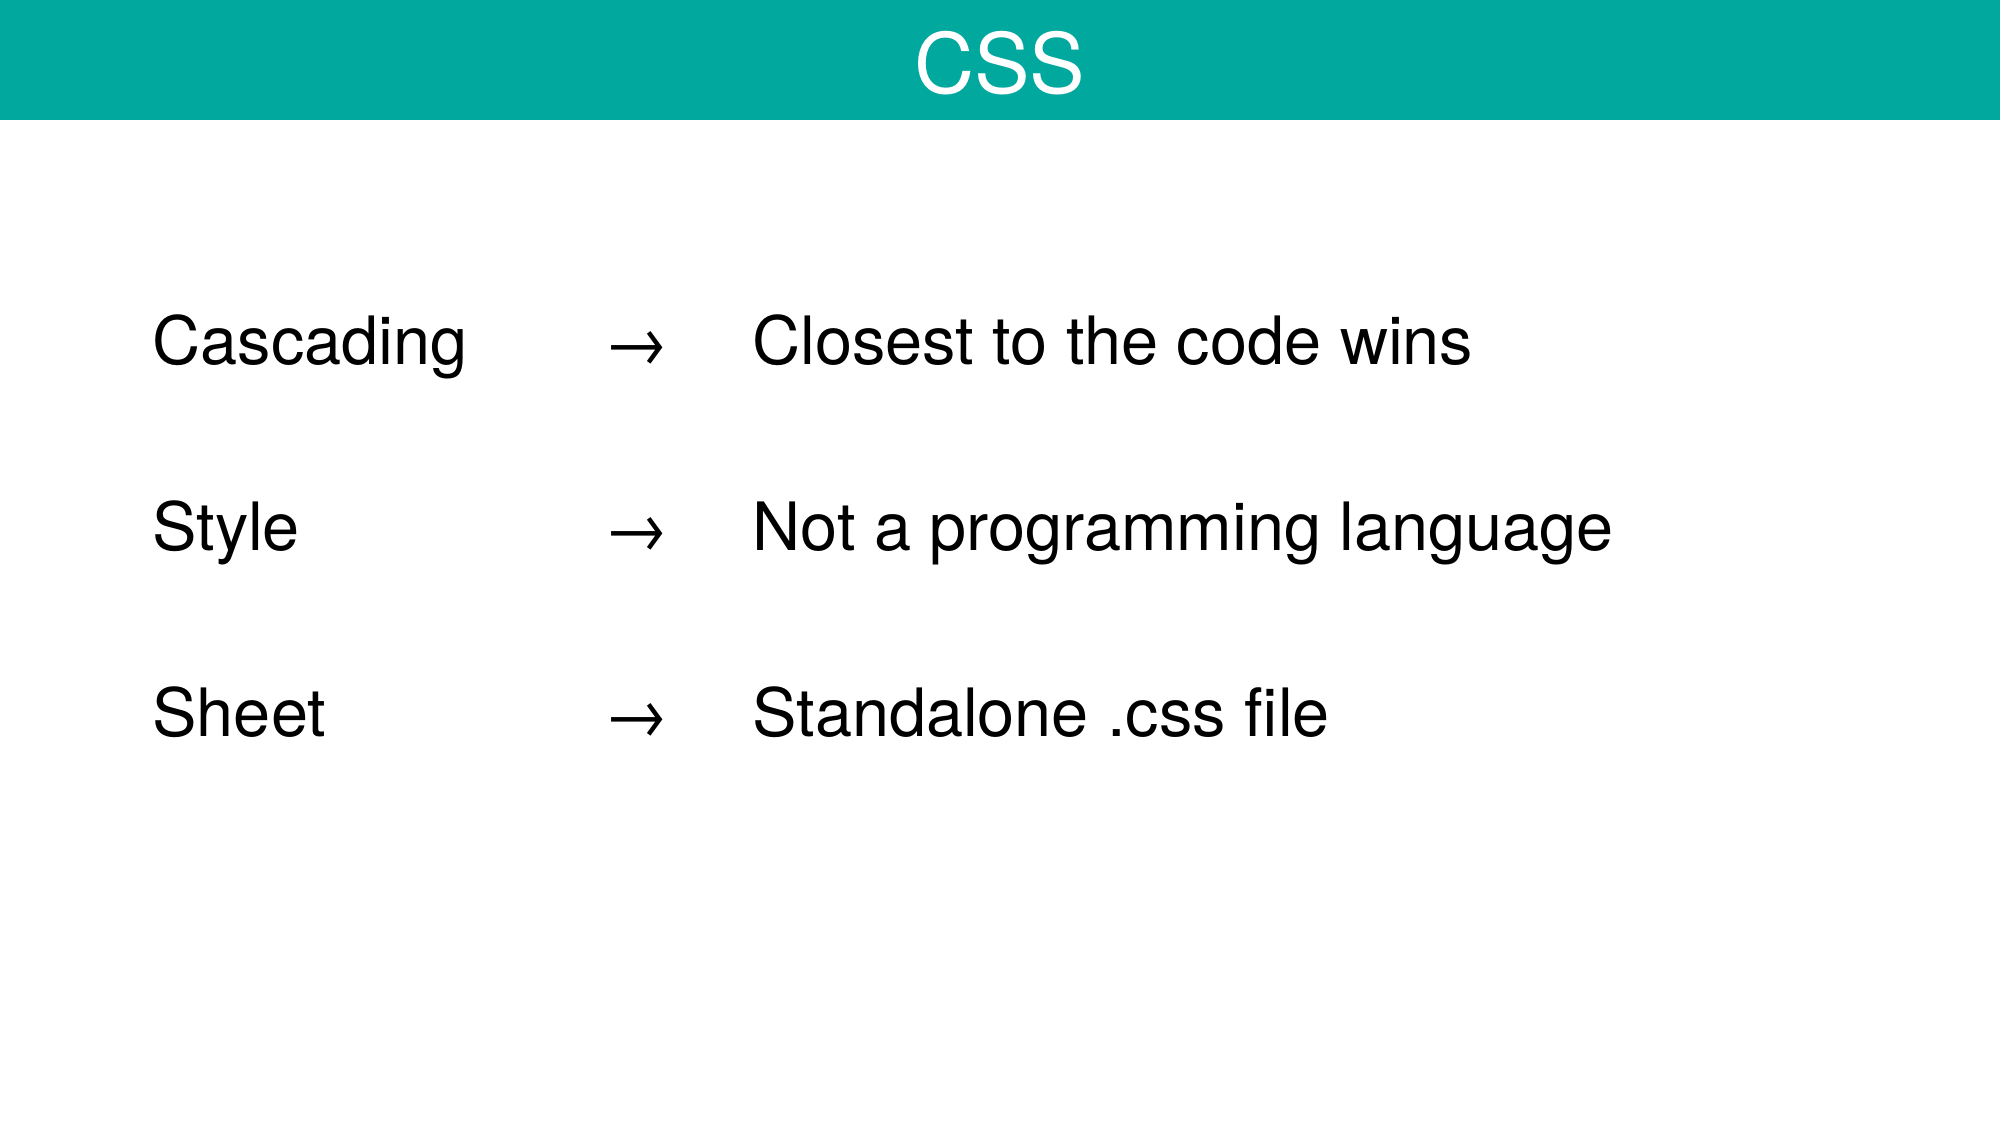

CSS
Cascading 	→	Closest to the code wins

Style 		→	Not a programming language

Sheet	 	→	Standalone .css file